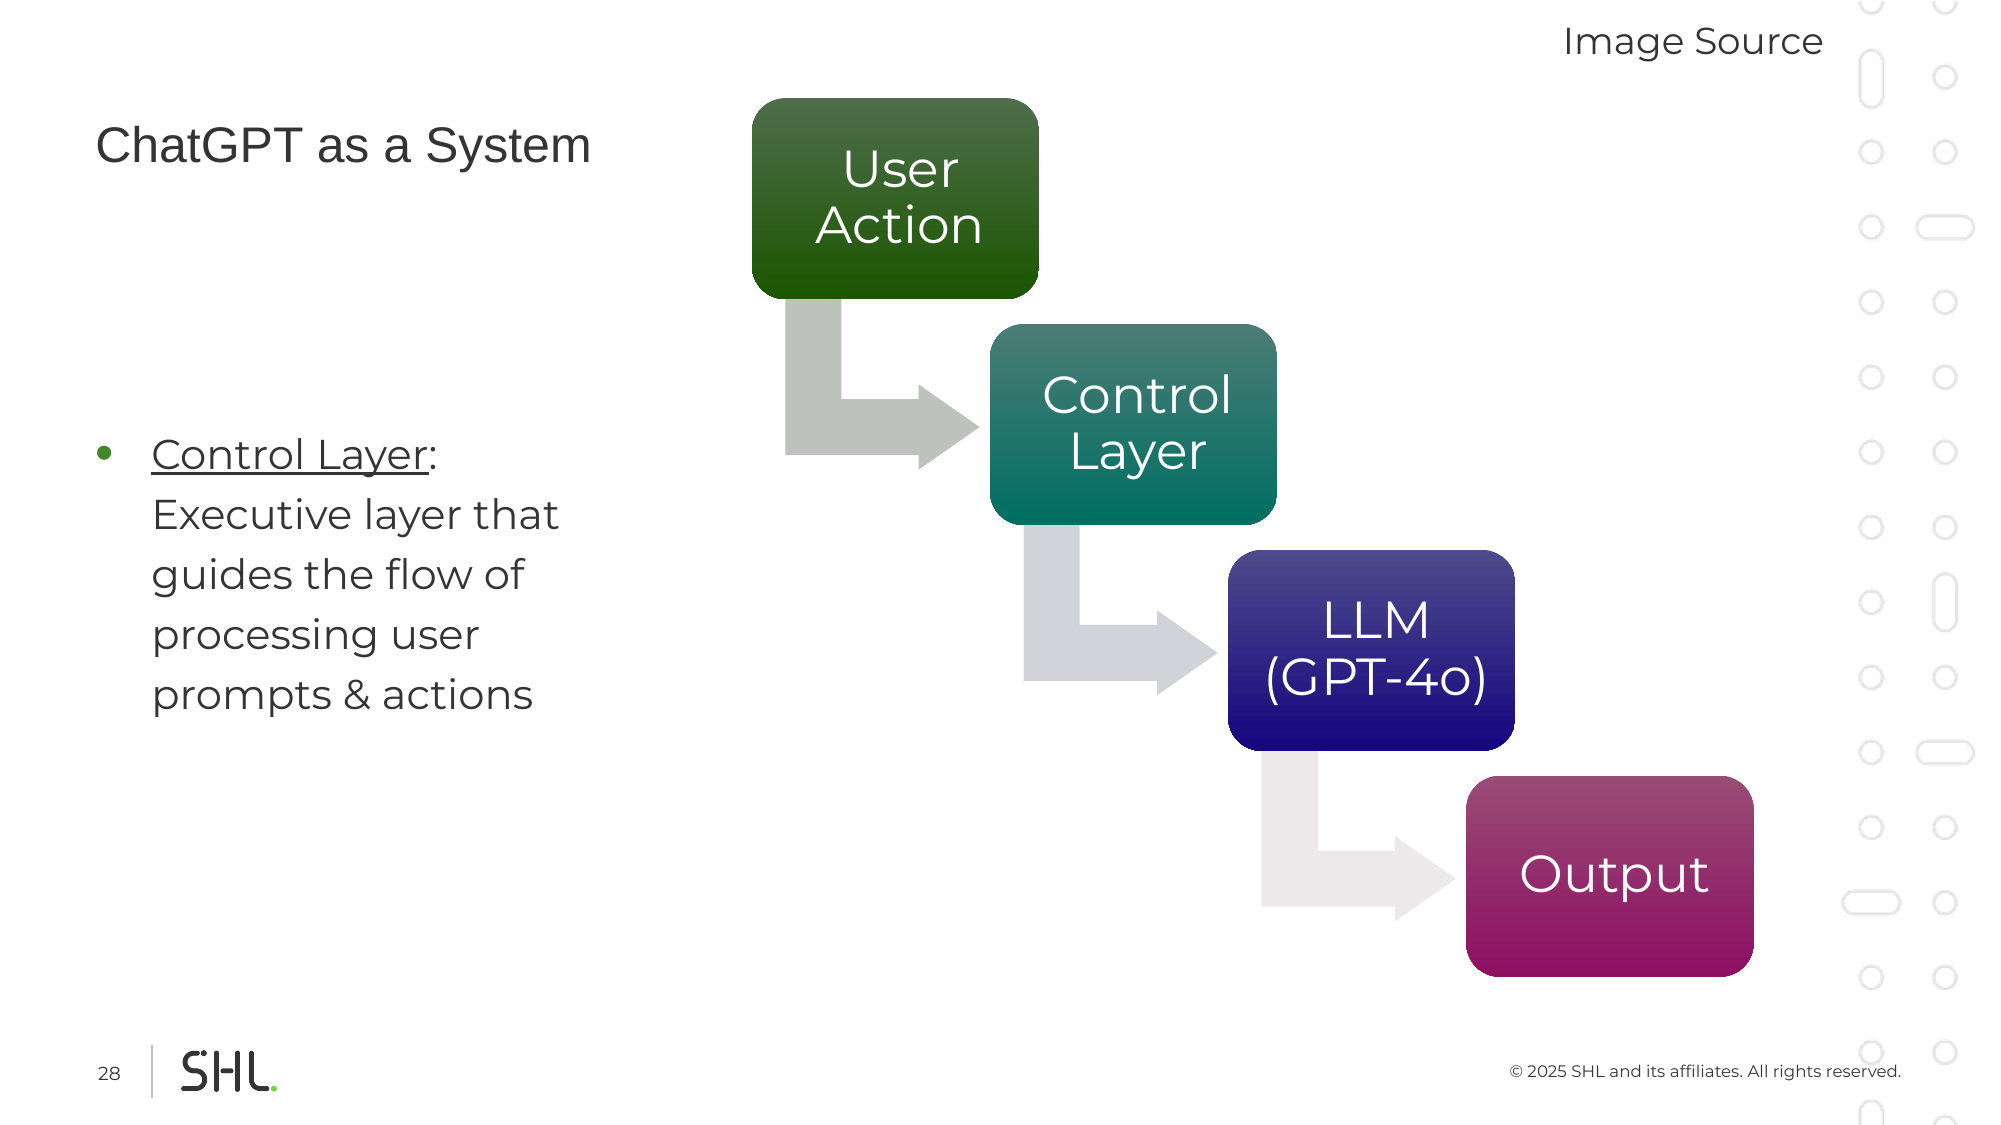

Image Source
# ChatGPT as a System
User Action
Control Layer
LLM (GPT-4o)
Output
Control Layer:
Executive layer that guides the flow of processing user prompts & actions